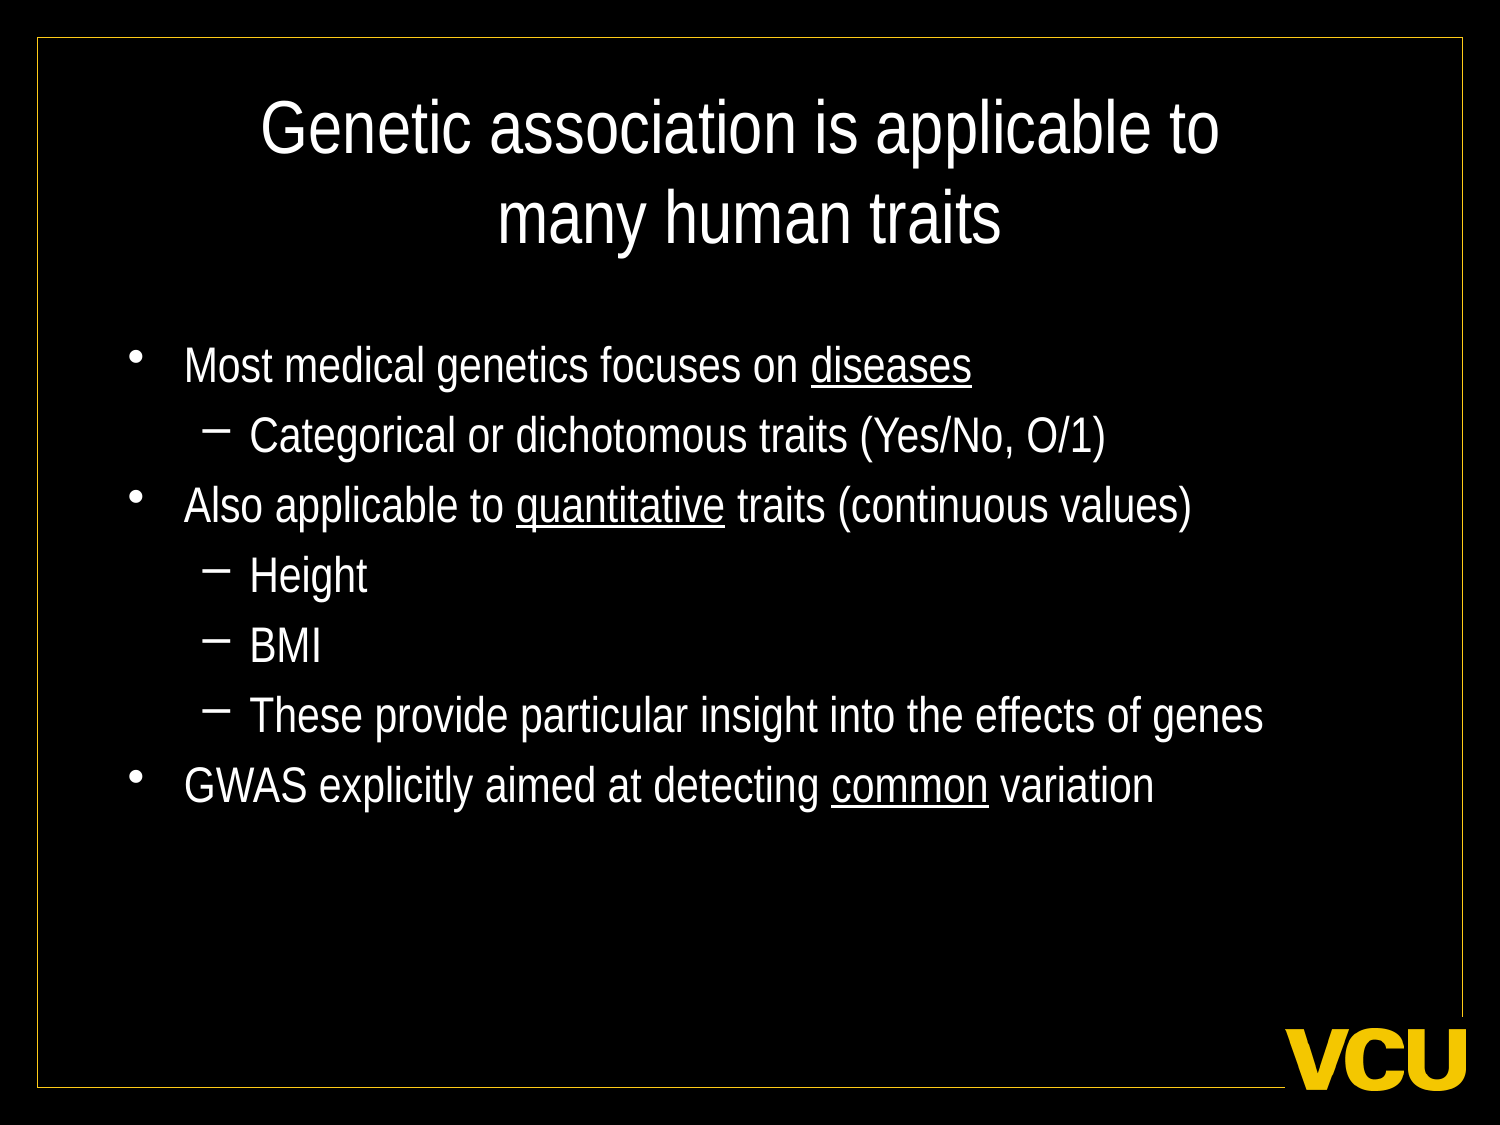

# Genetic association is applicable to many human traits
Most medical genetics focuses on diseases
Categorical or dichotomous traits (Yes/No, O/1)
Also applicable to quantitative traits (continuous values)
Height
BMI
These provide particular insight into the effects of genes
GWAS explicitly aimed at detecting common variation